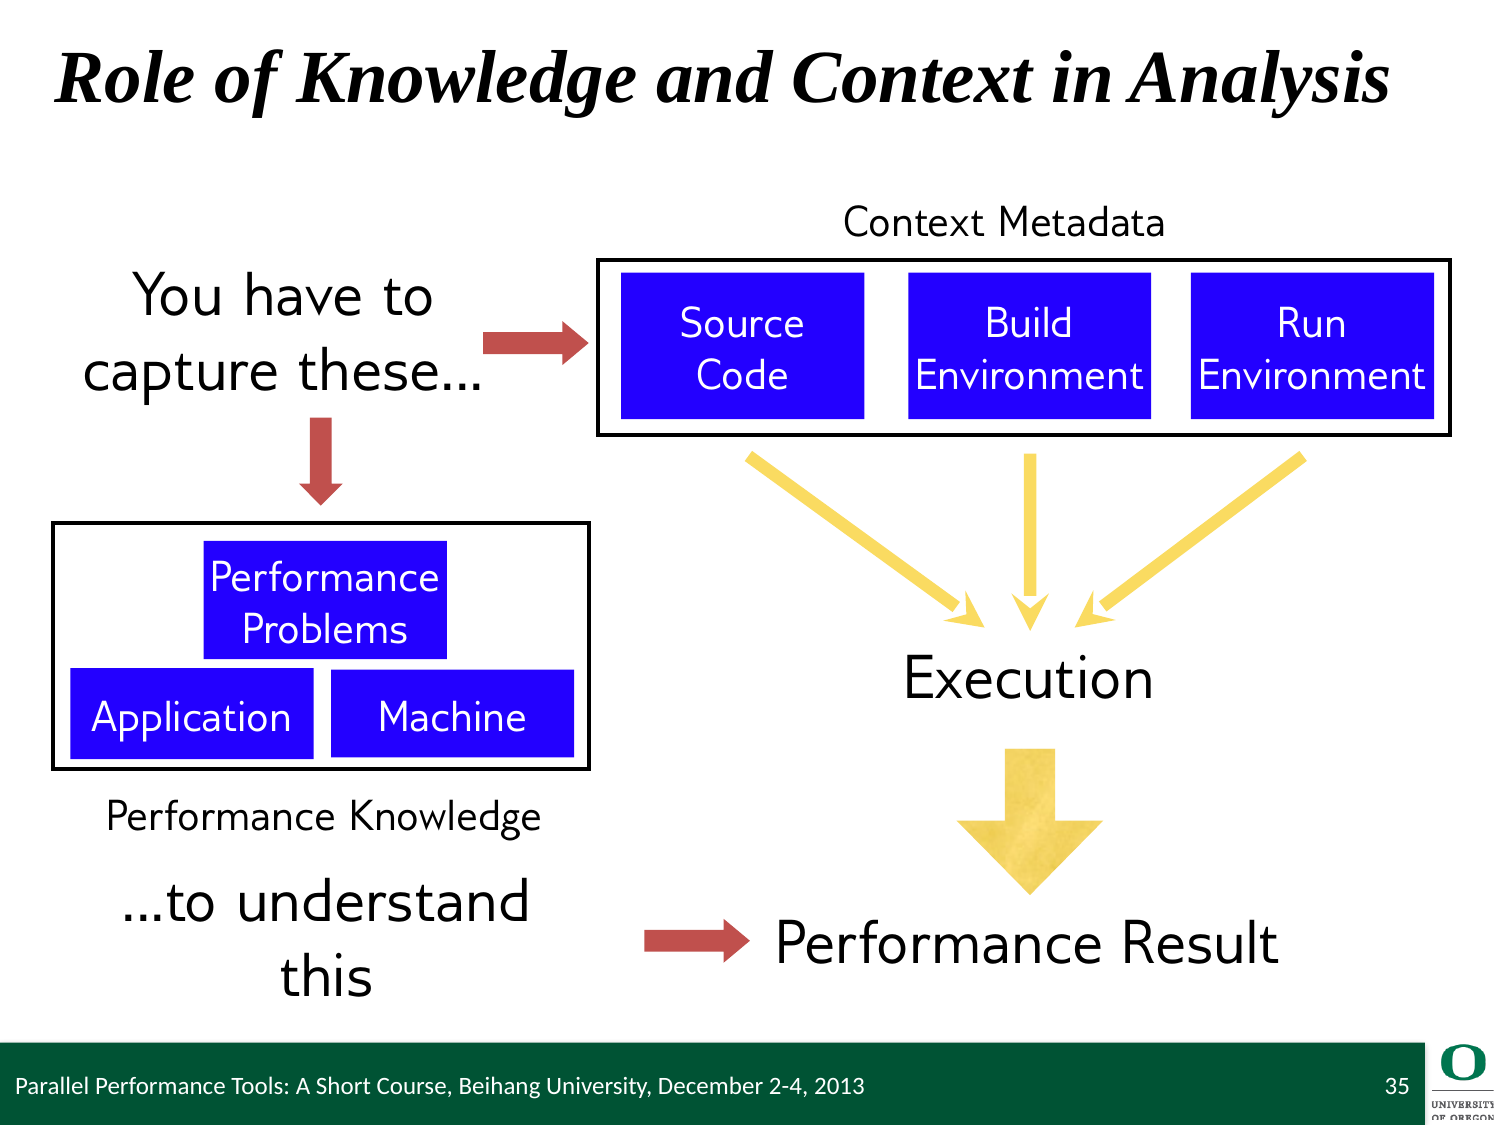

# Role of Knowledge and Context in Analysis
Context Metadata
You have to capture these...

Source
Code
Build Environment
Run Environment

Performance Problems
Execution
Application
Machine

Performance Knowledge
...to understand this
Performance Result

Parallel Performance Tools: A Short Course, Beihang University, December 2-4, 2013
35